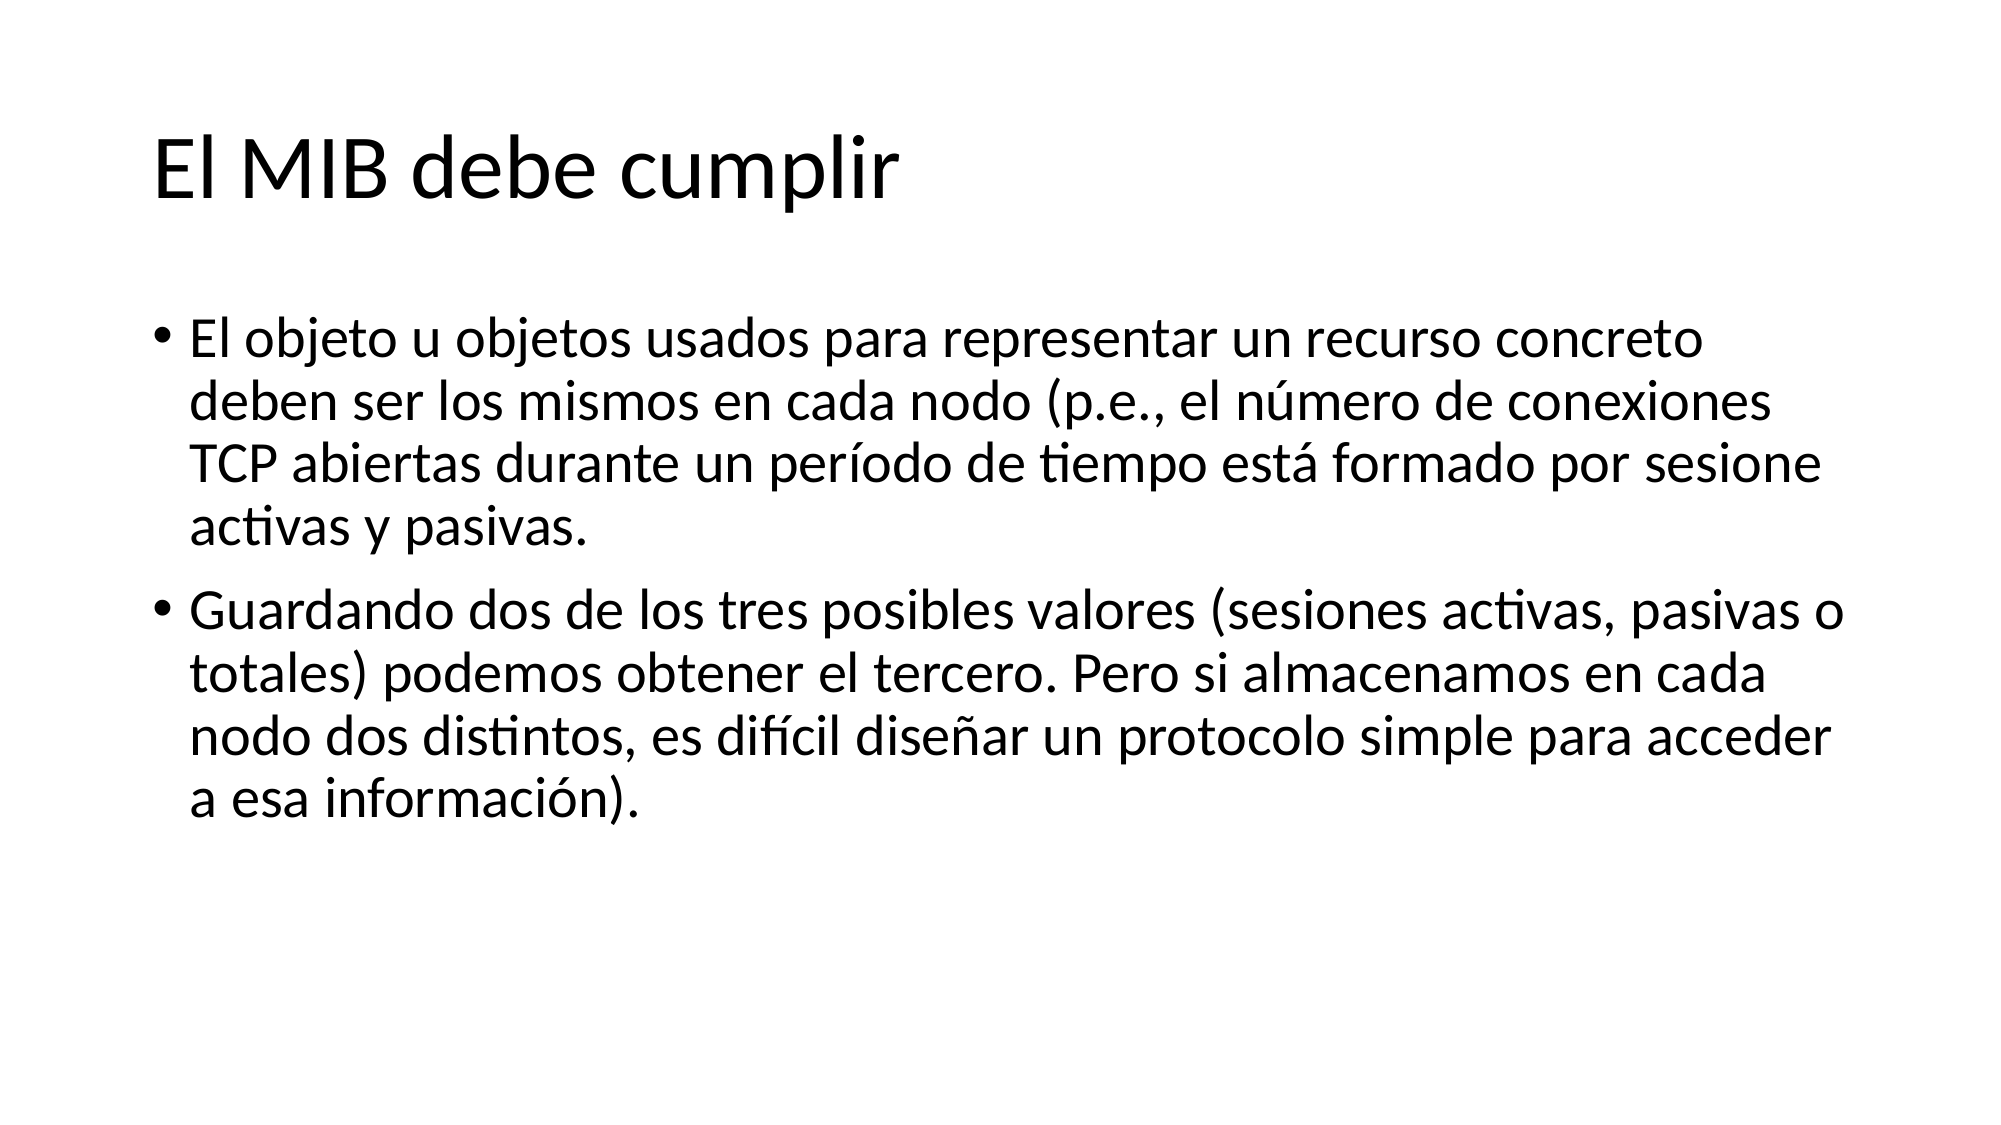

# El MIB debe cumplir
El objeto u objetos usados para representar un recurso concreto deben ser los mismos en cada nodo (p.e., el número de conexiones TCP abiertas durante un período de tiempo está formado por sesione activas y pasivas.
Guardando dos de los tres posibles valores (sesiones activas, pasivas o totales) podemos obtener el tercero. Pero si almacenamos en cada nodo dos distintos, es difícil diseñar un protocolo simple para acceder a esa información).